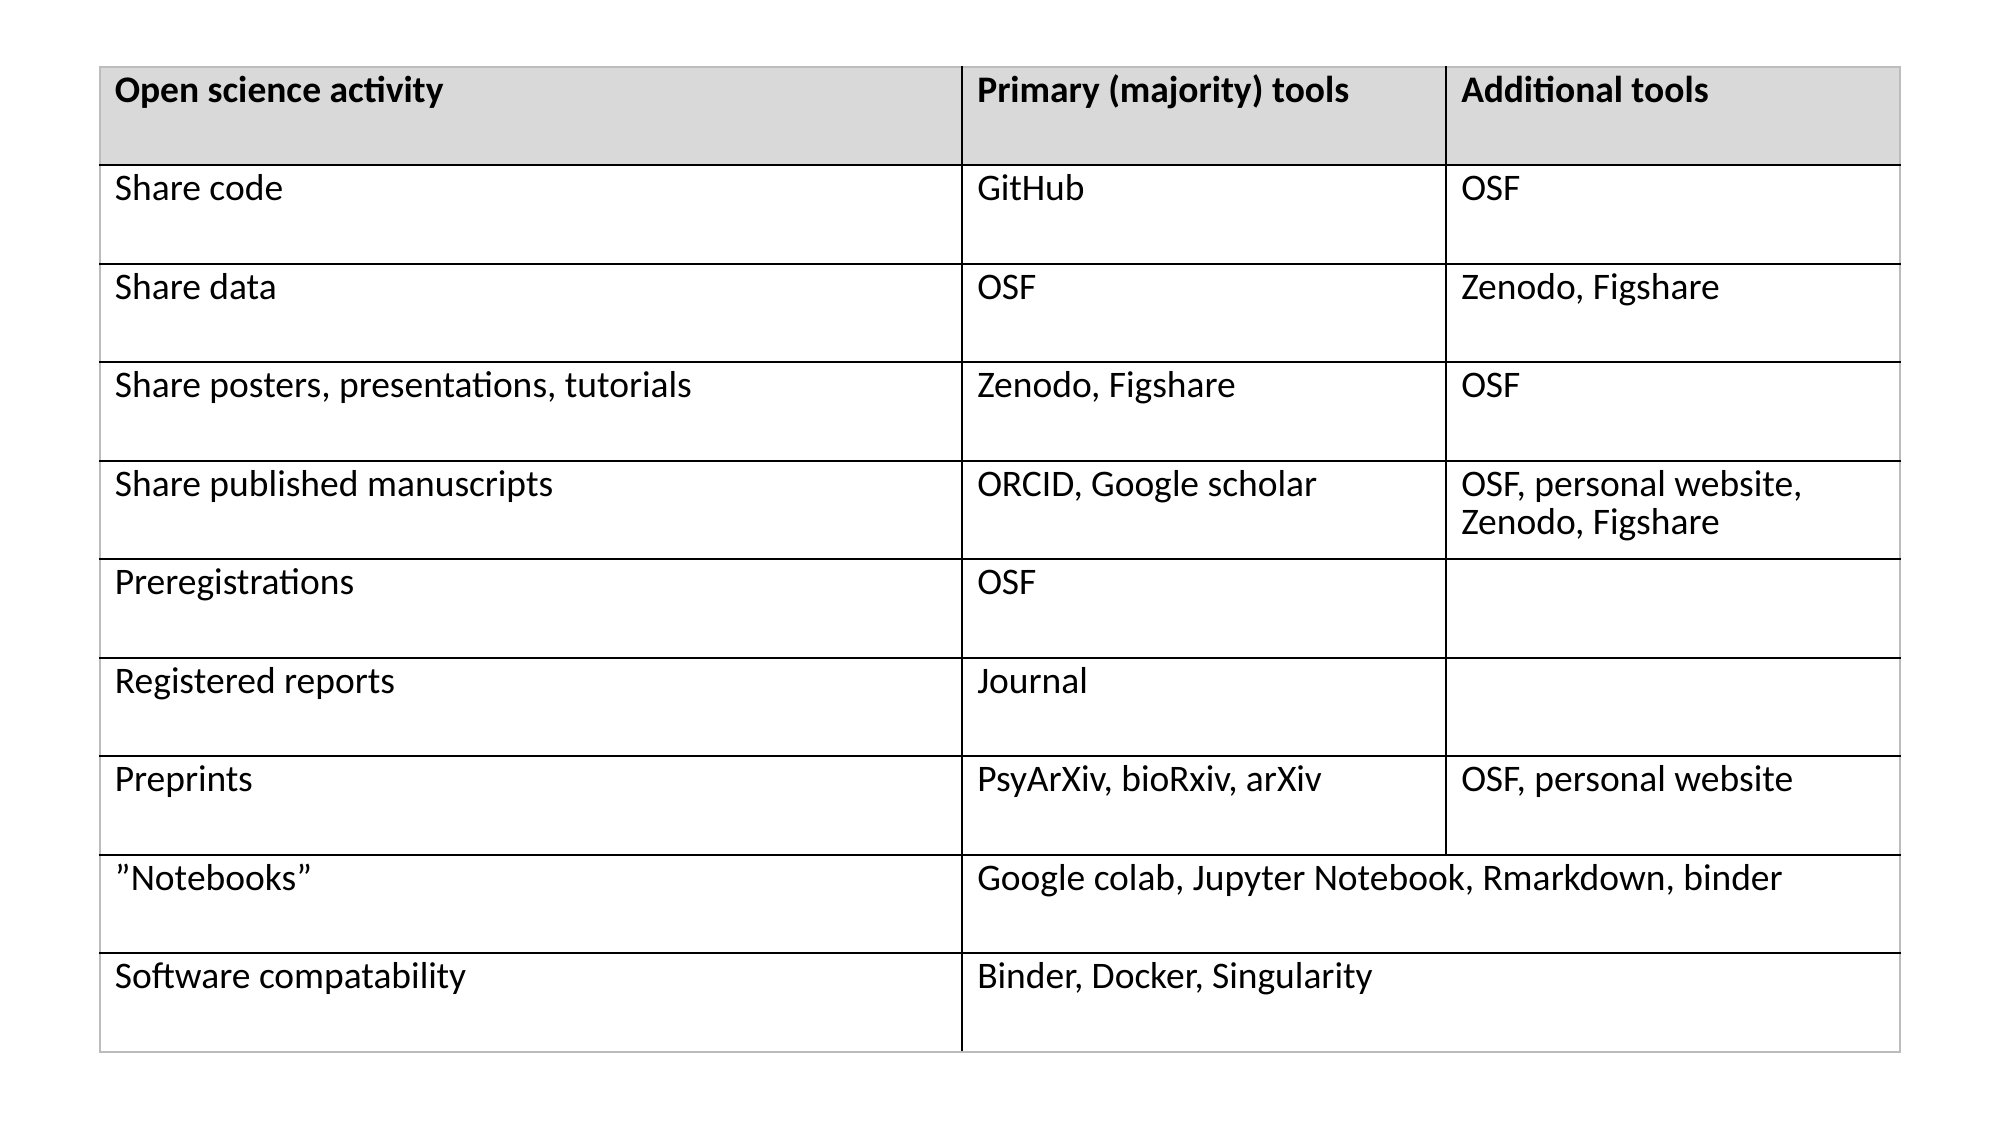

| Open science activity | Primary (majority) tools | Additional tools |
| --- | --- | --- |
| Share code | GitHub | OSF |
| Share data | OSF | Zenodo, Figshare |
| Share posters, presentations, tutorials | Zenodo, Figshare | OSF |
| Share published manuscripts | ORCID, Google scholar | OSF, personal website, Zenodo, Figshare |
| Preregistrations | OSF |  |
| Registered reports | Journal |  |
| Preprints | PsyArXiv, bioRxiv, arXiv | OSF, personal website |
| ”Notebooks” | Google colab, Jupyter Notebook, Rmarkdown, binder |  |
| Software compatability | Binder, Docker, Singularity |  |